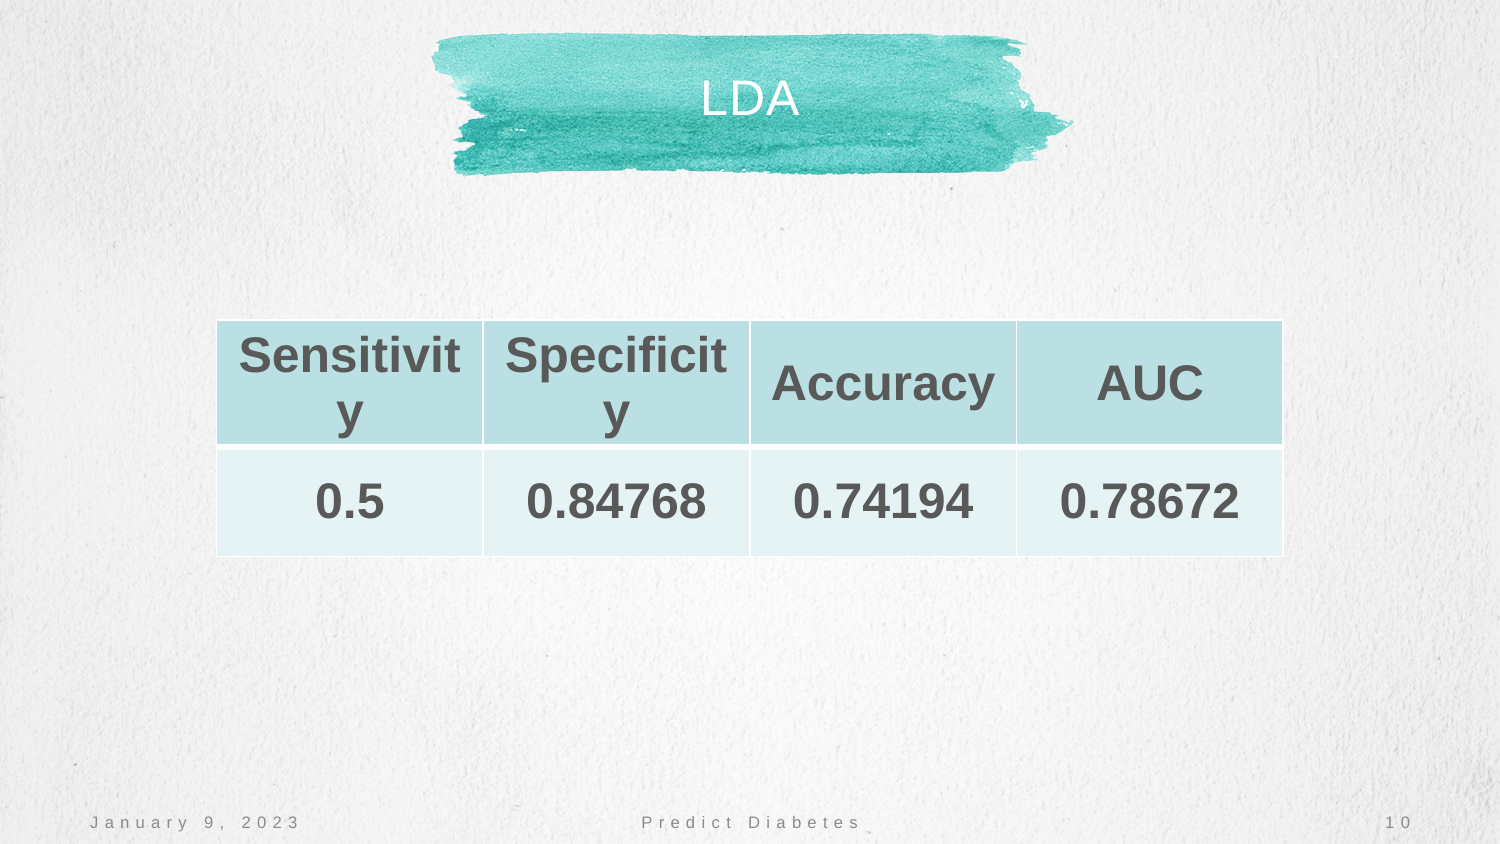

# lda
| Sensitivity | Specificity | Accuracy | AUC |
| --- | --- | --- | --- |
| 0.5 | 0.84768 | 0.74194 | 0.78672 |

January 9, 2023
Predict Diabetes
10